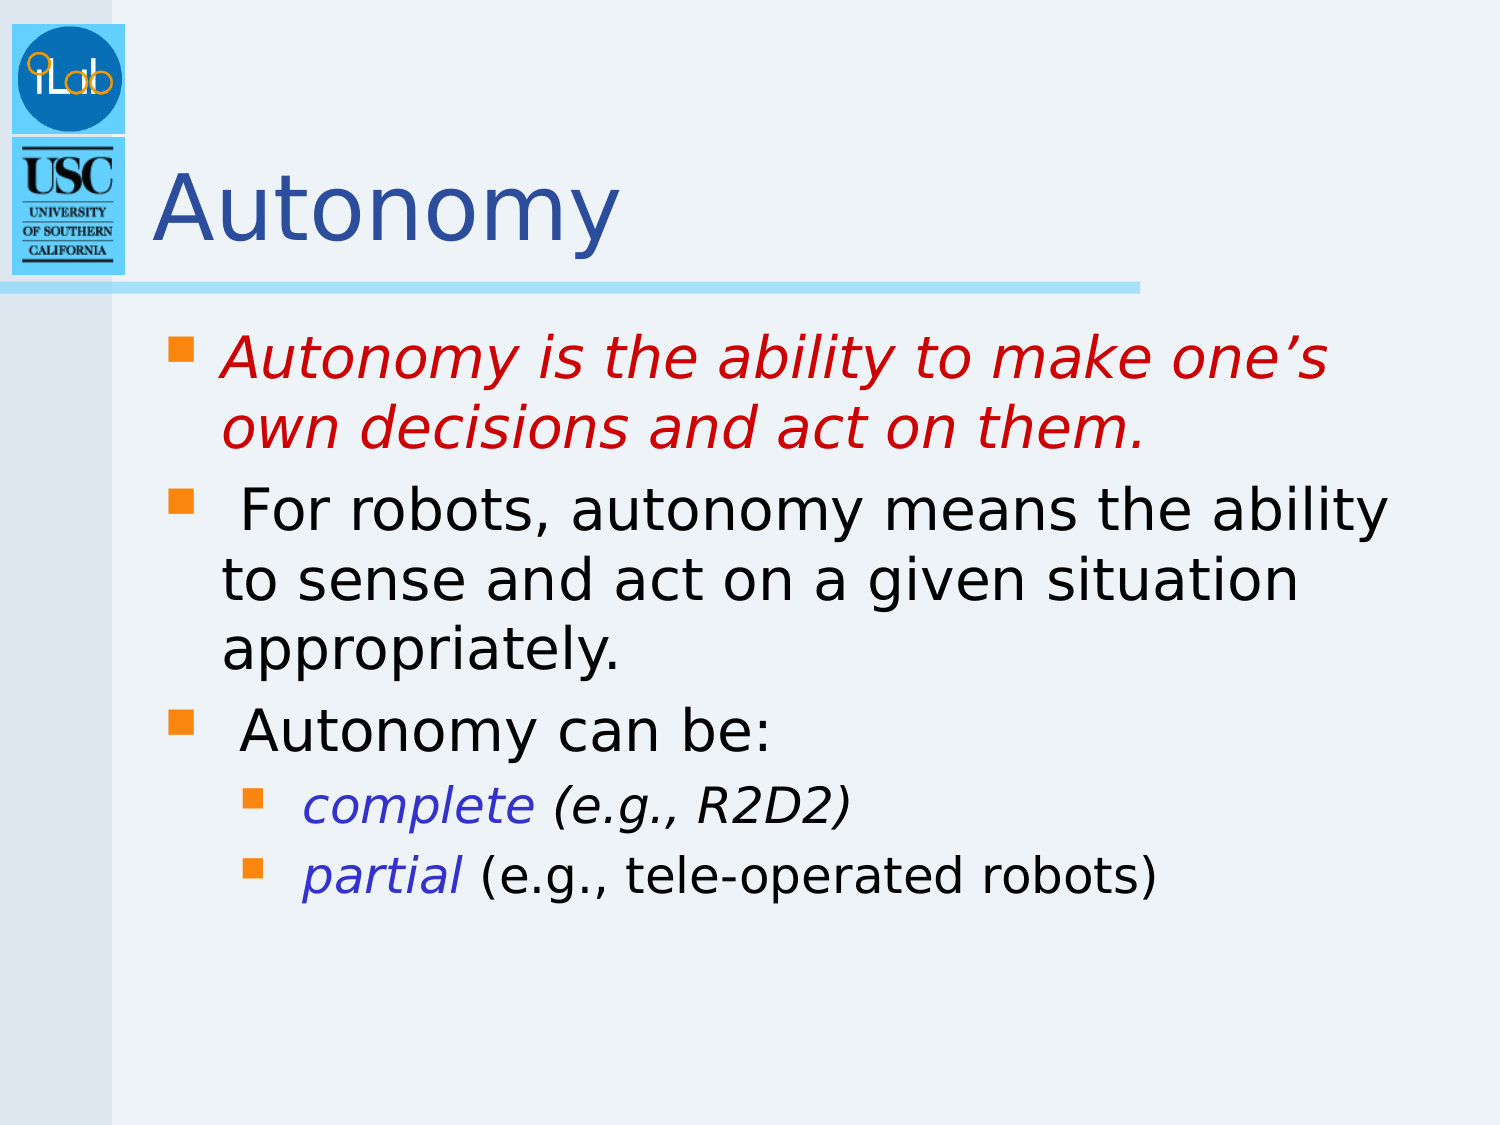

# Autonomy
Autonomy is the ability to make one’s own decisions and act on them.
 For robots, autonomy means the ability to sense and act on a given situation appropriately.
 Autonomy can be:
 complete (e.g., R2D2)
 partial (e.g., tele-operated robots)